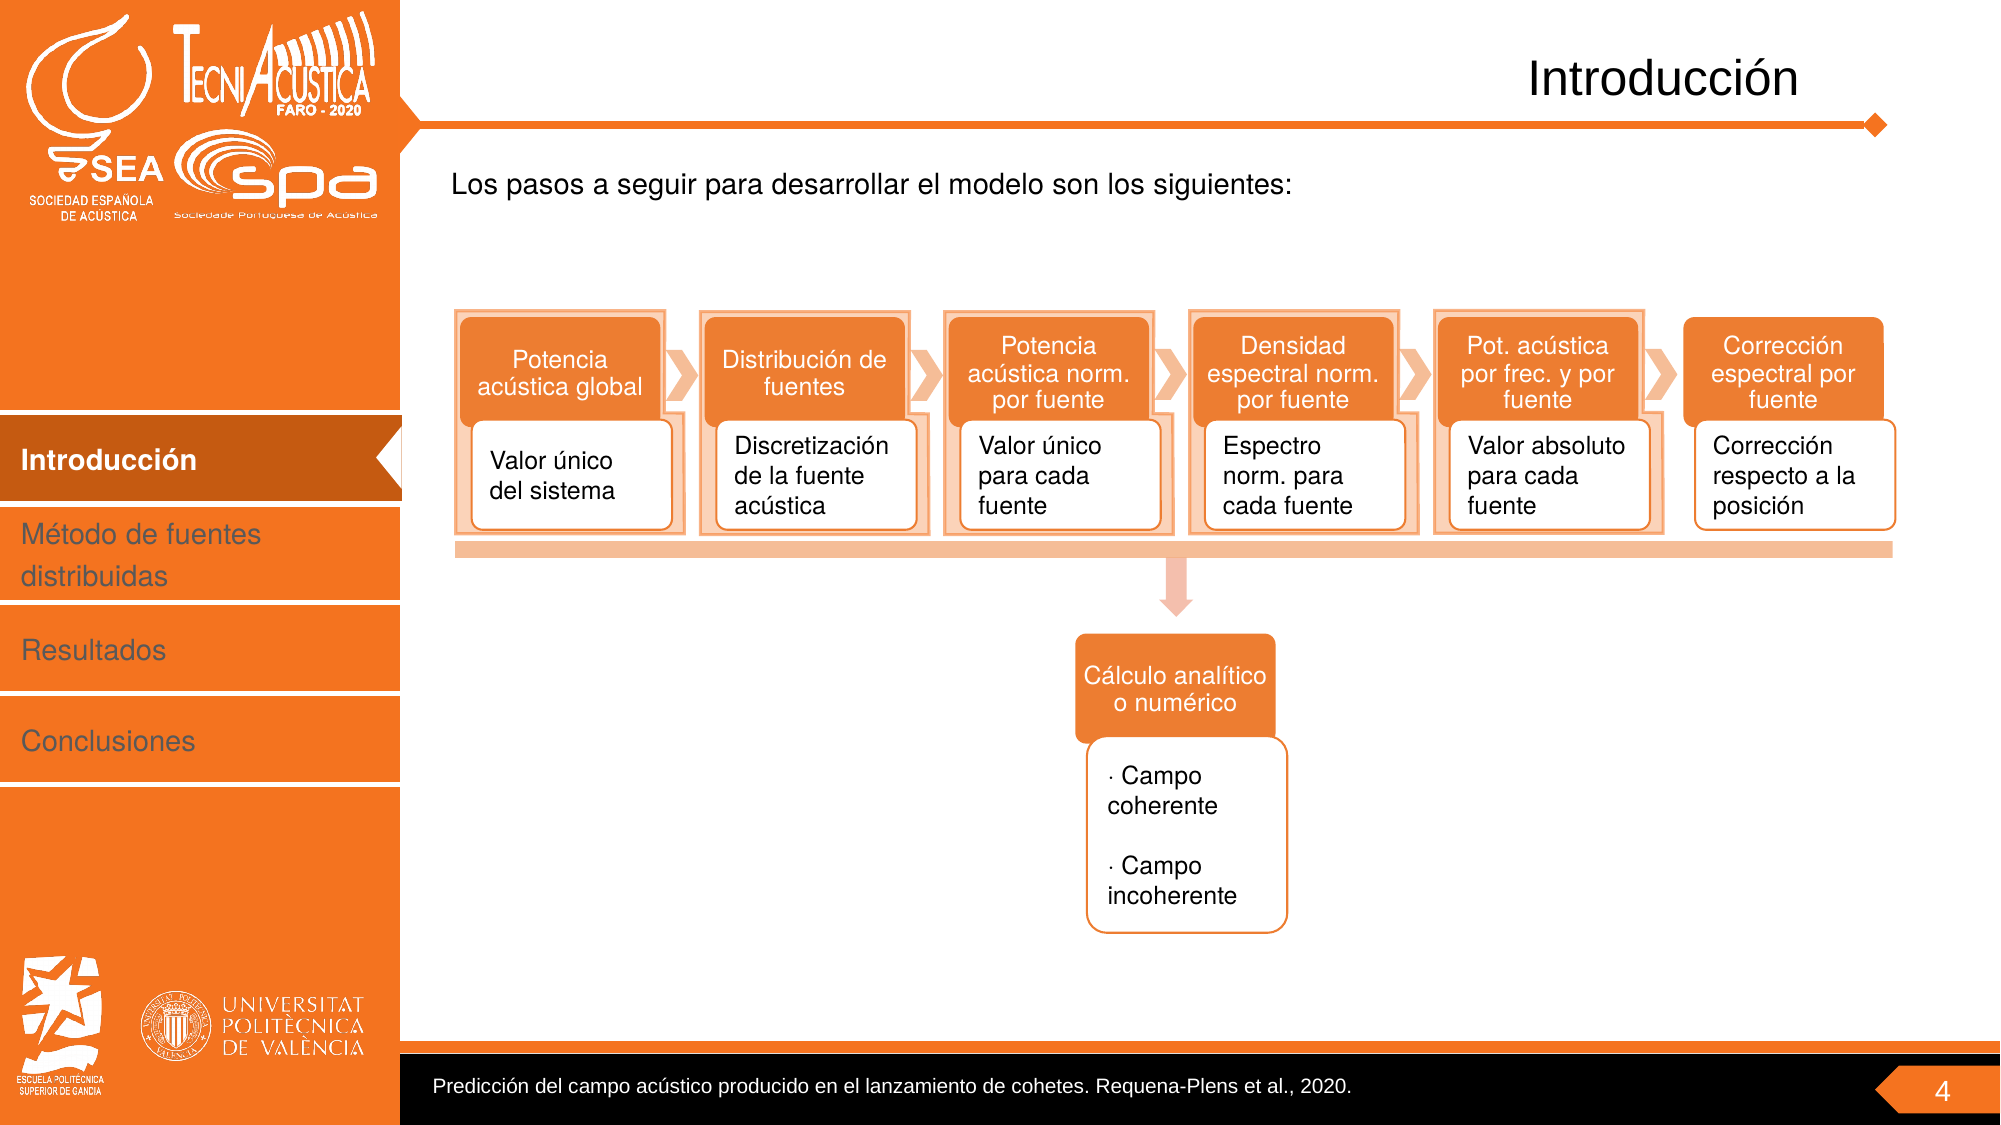

# Introducción
Los pasos a seguir para desarrollar el modelo son los siguientes:

Potencia acústica global

Distribución de fuentes

Potencia acústica norm. por fuente

Densidad espectral norm. por fuente

Pot. acústica por frec. y por fuente

Corrección espectral por fuente

Valor único del sistema
Discretización de la fuente acústica
Valor único para cada fuente
Espectro norm. para cada fuente
Valor absoluto para cada fuente
Corrección respecto a la posición

Cálculo analítico o numérico
· Campo coherente

· Campo incoherente
Predicción del campo acústico producido en el lanzamiento de cohetes. Requena-Plens et al., 2020.